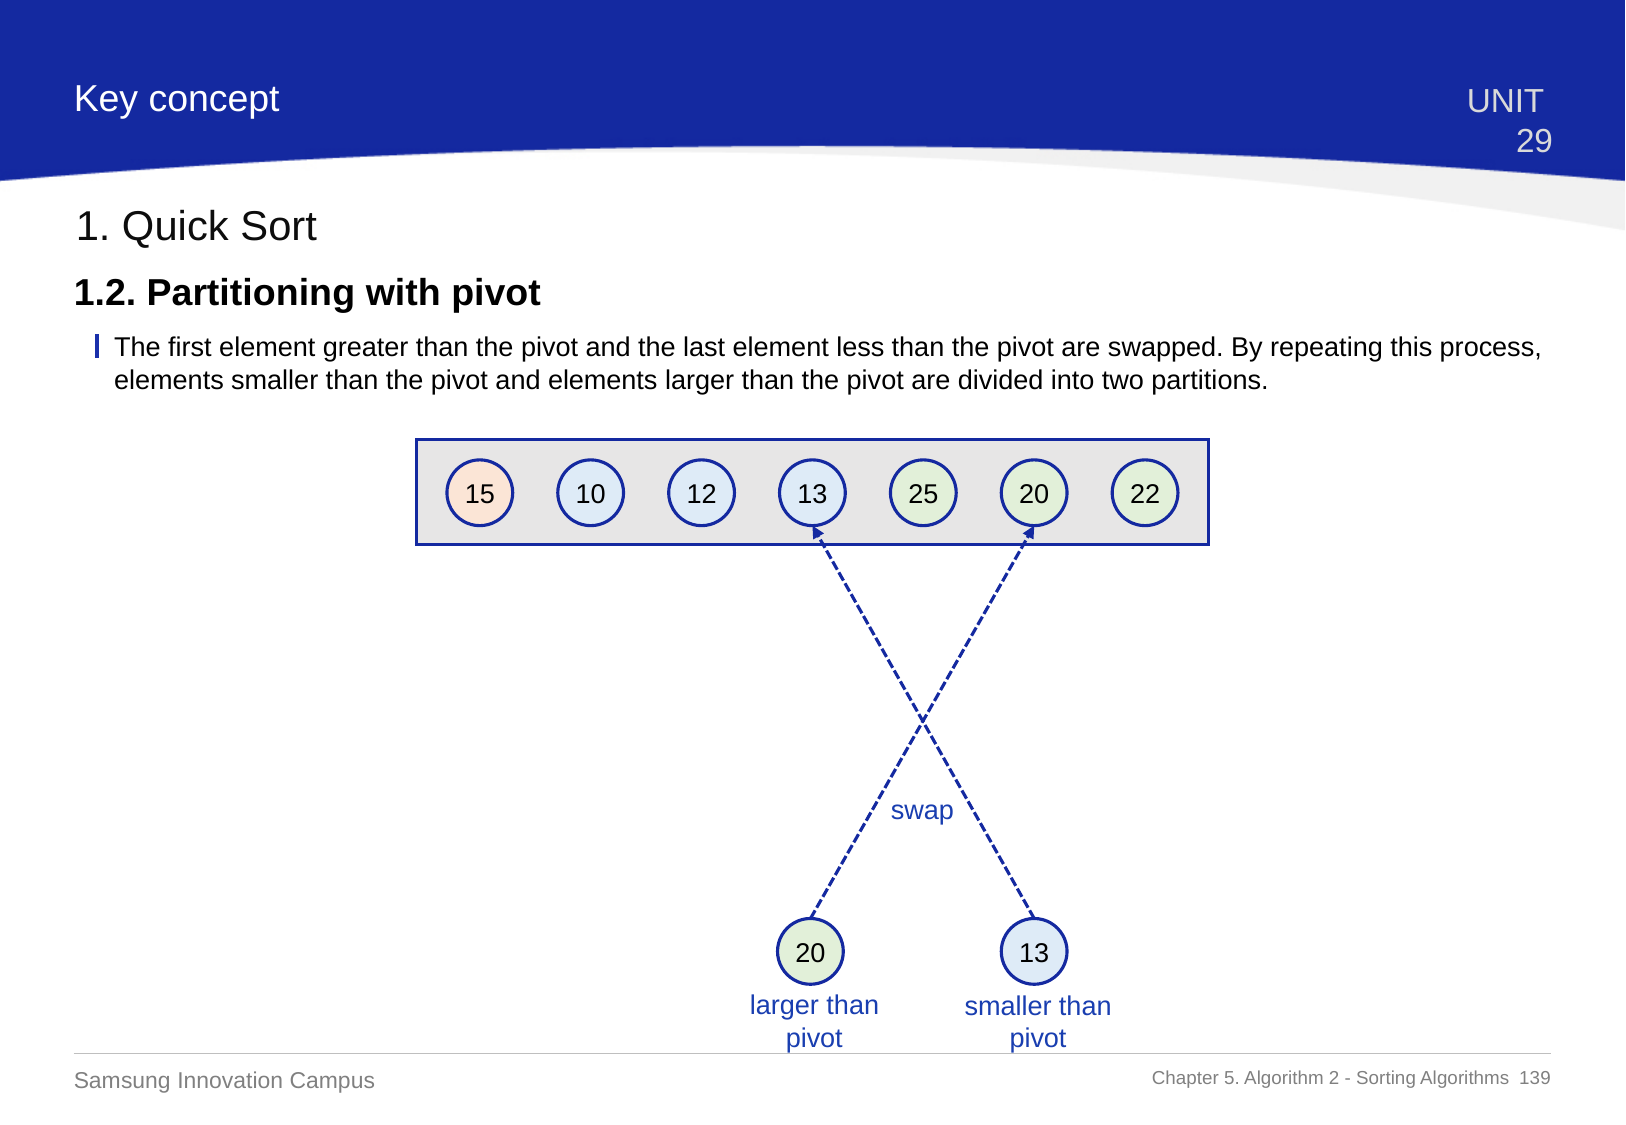

Key concept
UNIT  29
1. Quick Sort
1.2. Partitioning with pivot
The first element greater than the pivot and the last element less than the pivot are swapped. By repeating this process, elements smaller than the pivot and elements larger than the pivot are divided into two partitions.

15
10
12
13
25
20
22
swap
20
13
larger than
pivot
smaller than
pivot